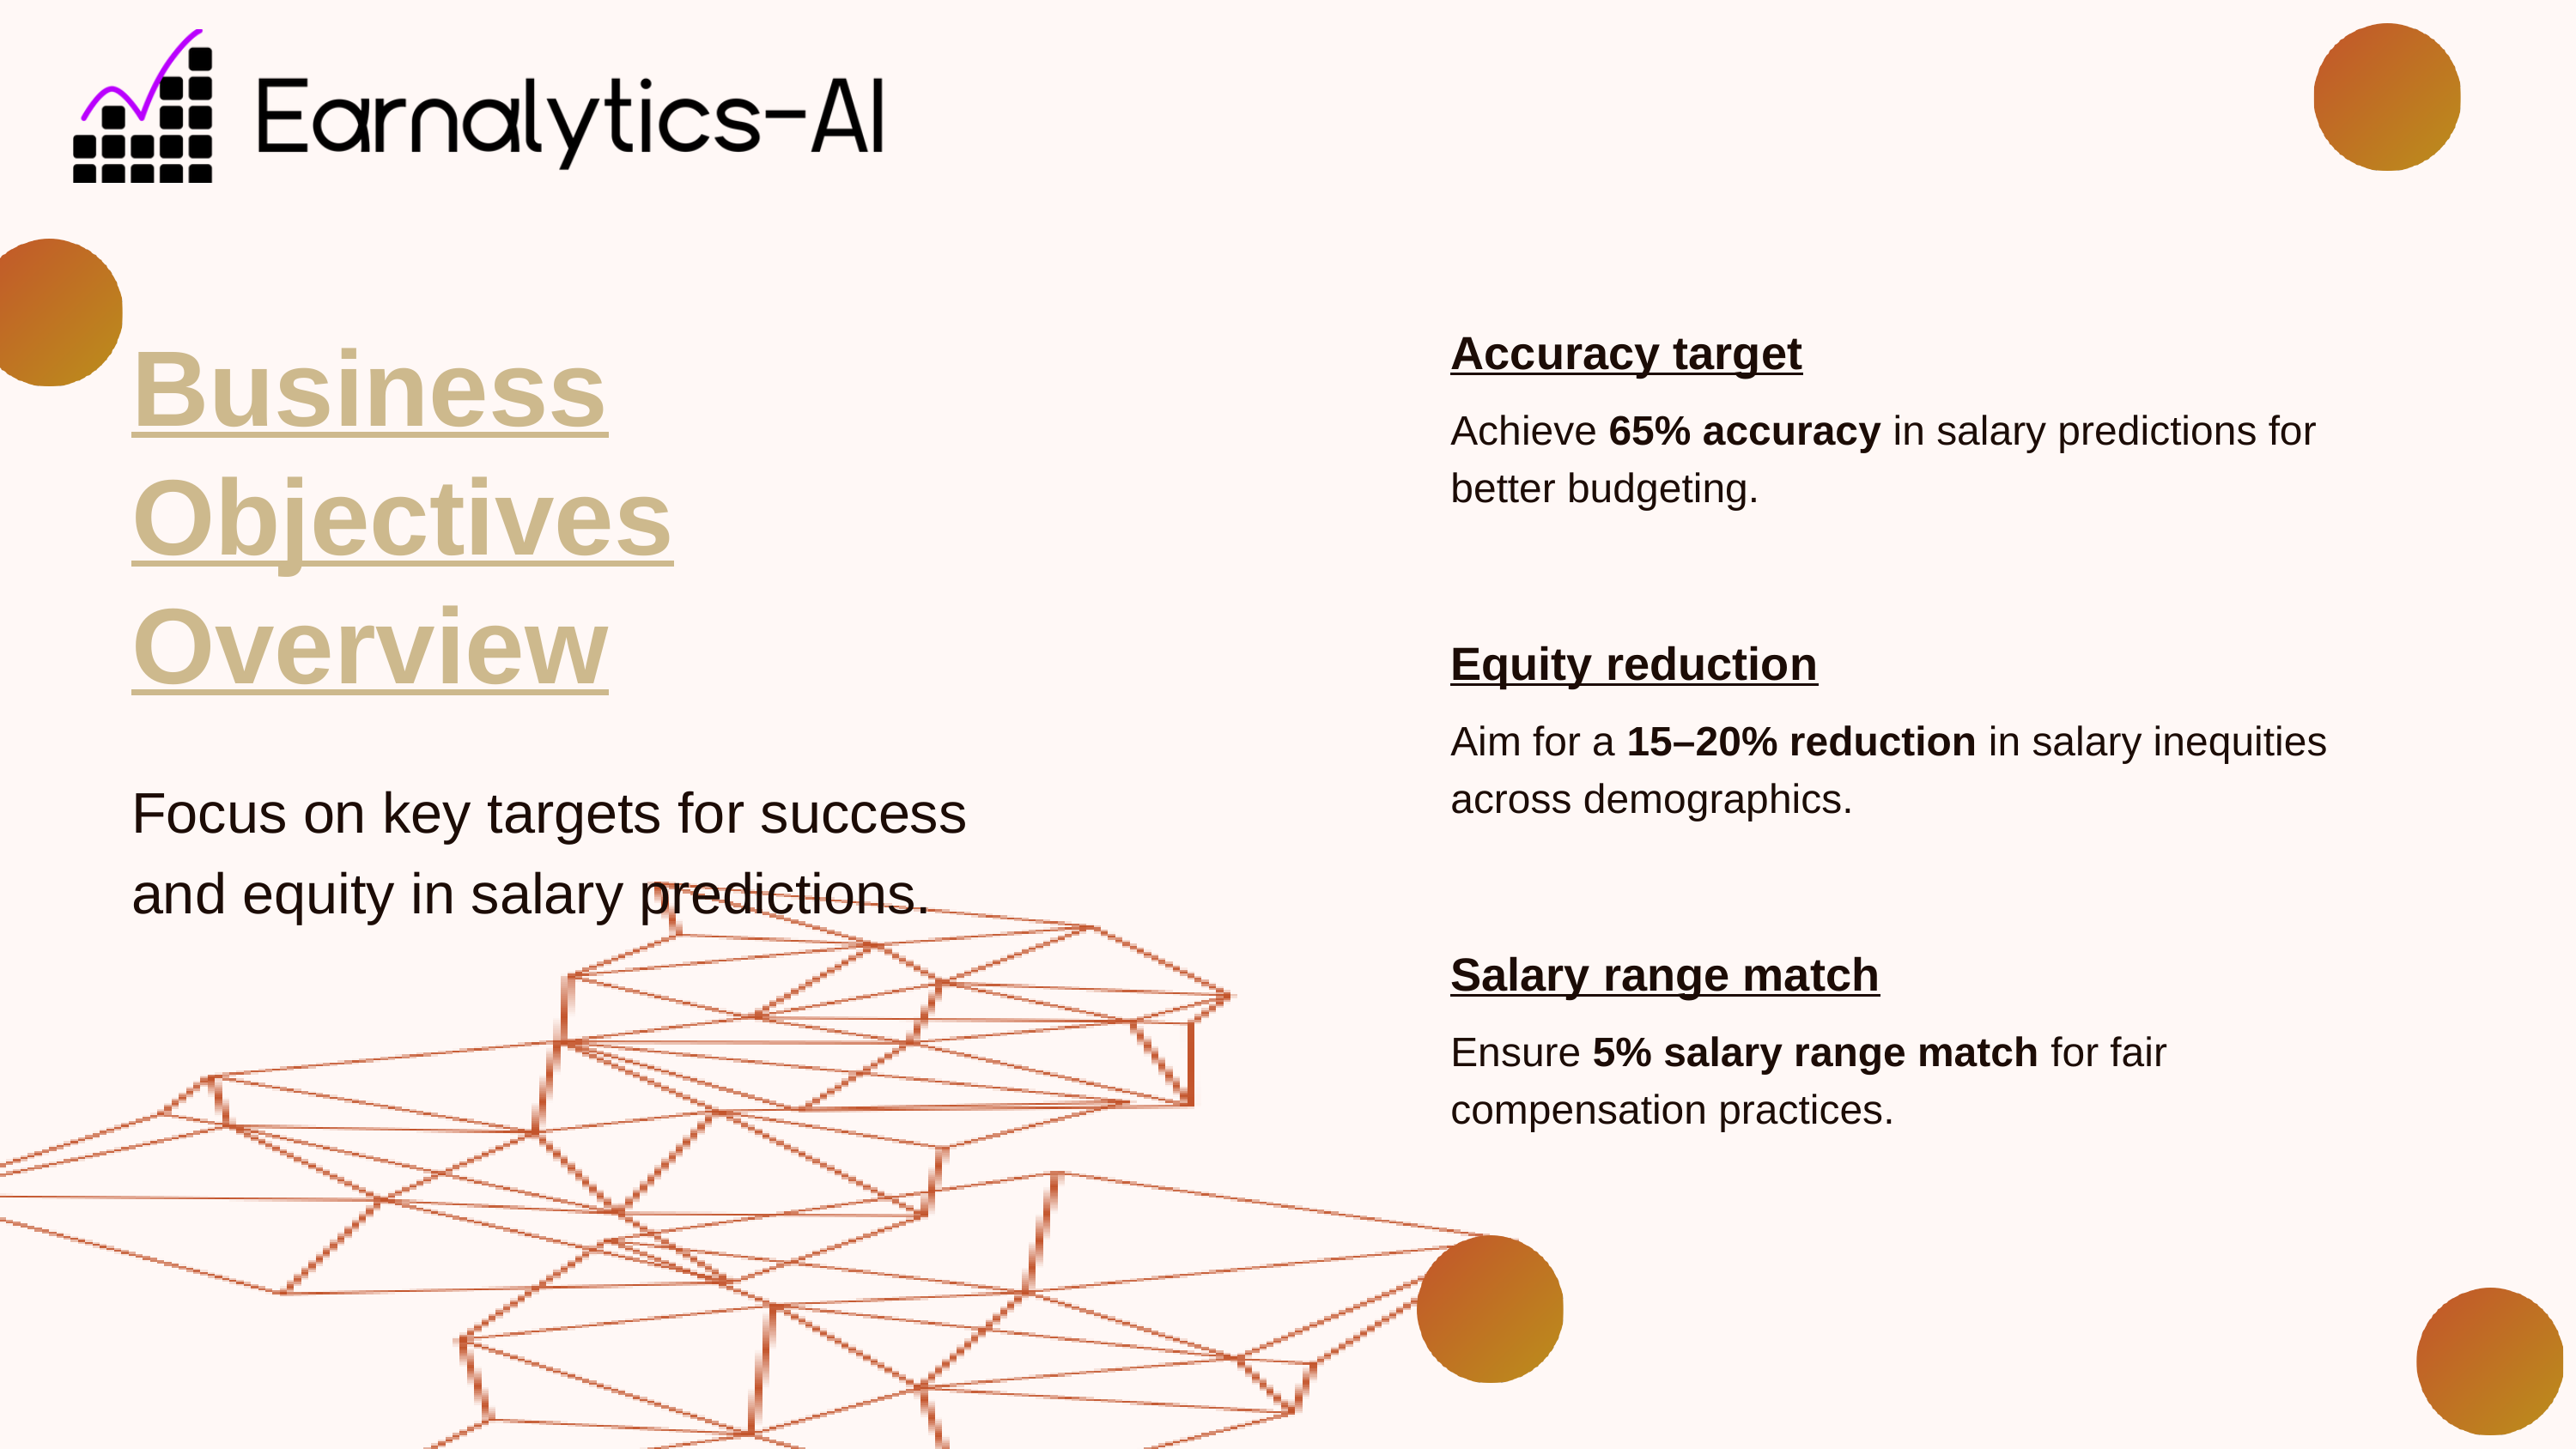

Business Objectives Overview
Focus on key targets for success and equity in salary predictions.
Accuracy target
Achieve 65% accuracy in salary predictions for better budgeting.
Equity reduction
Aim for a 15–20% reduction in salary inequities across demographics.
Salary range match
Ensure 5% salary range match for fair compensation practices.